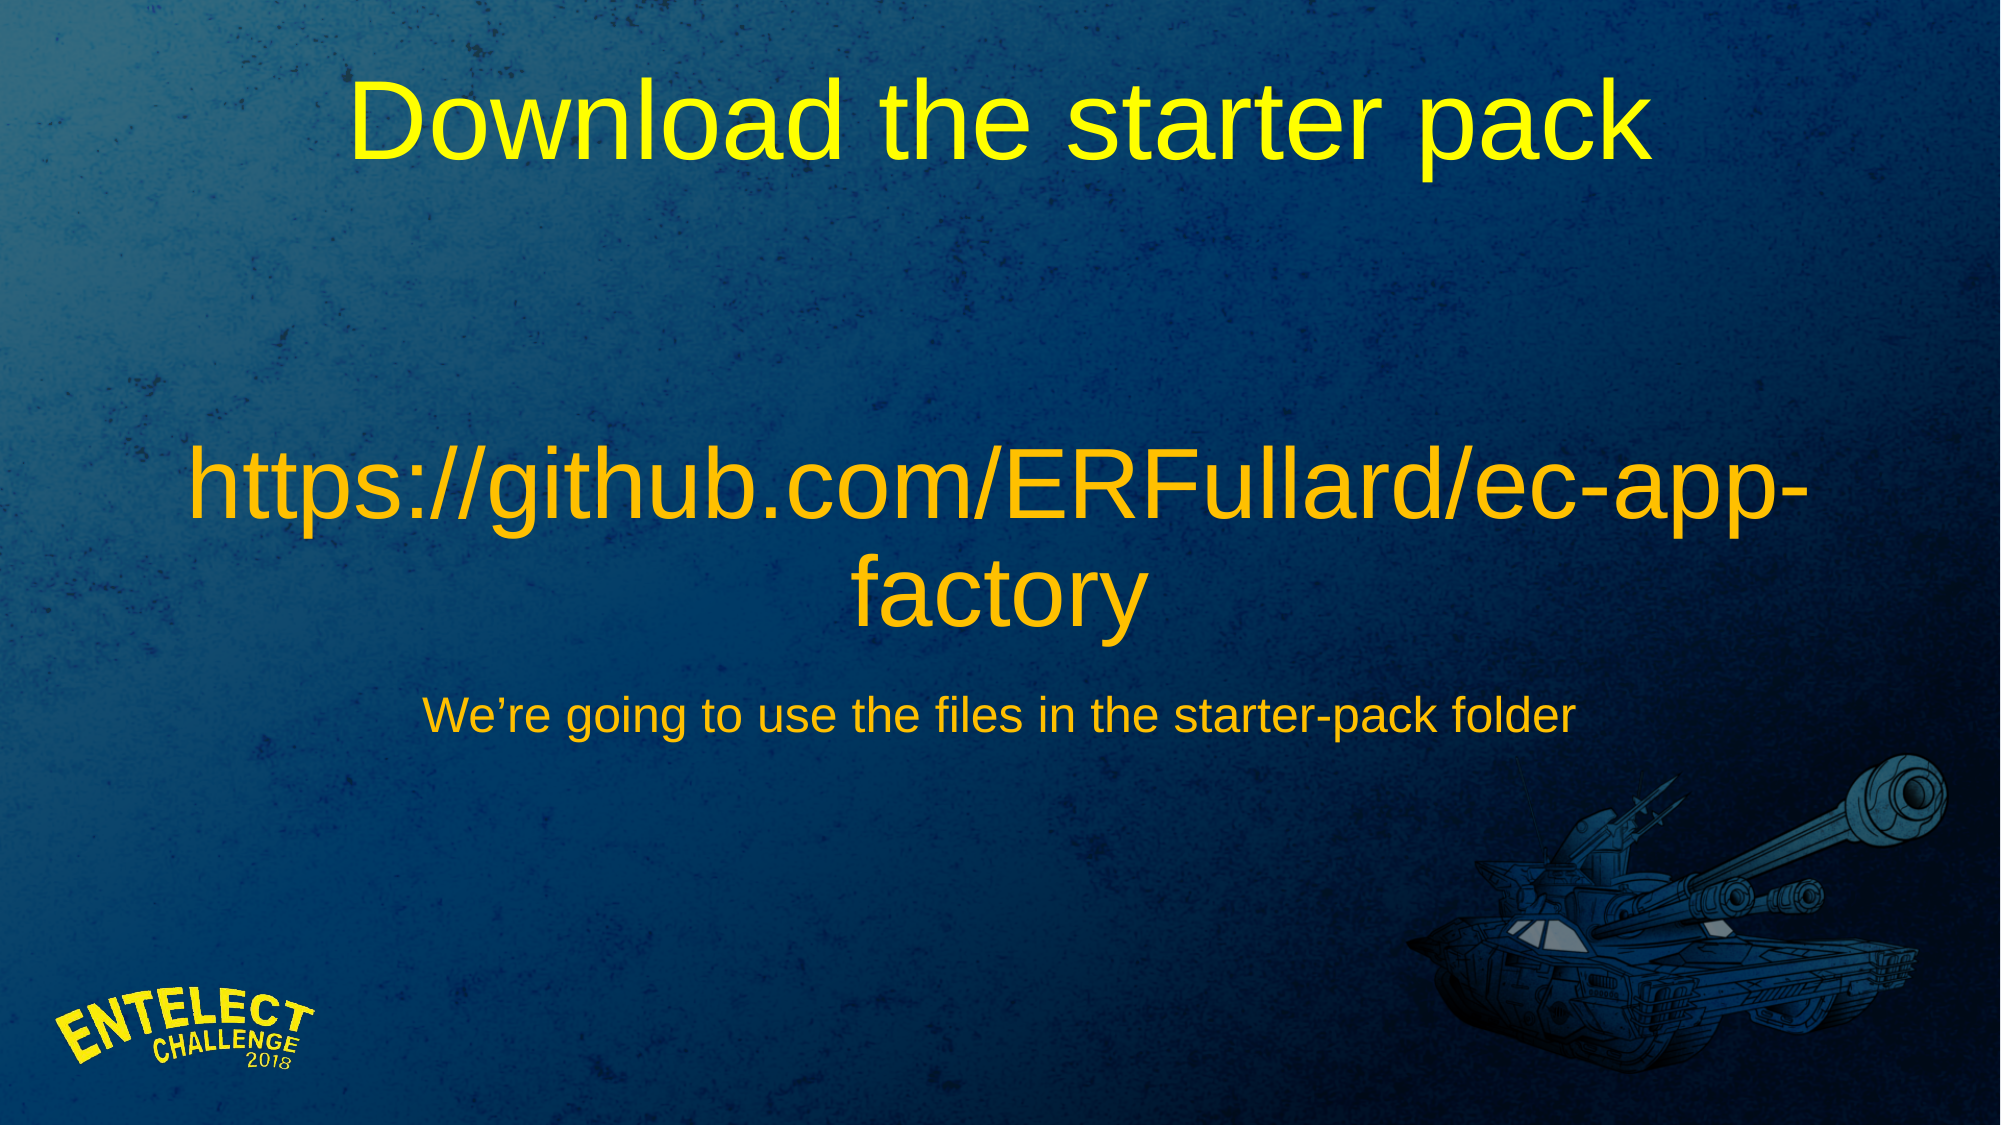

Download the starter pack
https://github.com/ERFullard/ec-app-factory
We’re going to use the files in the starter-pack folder